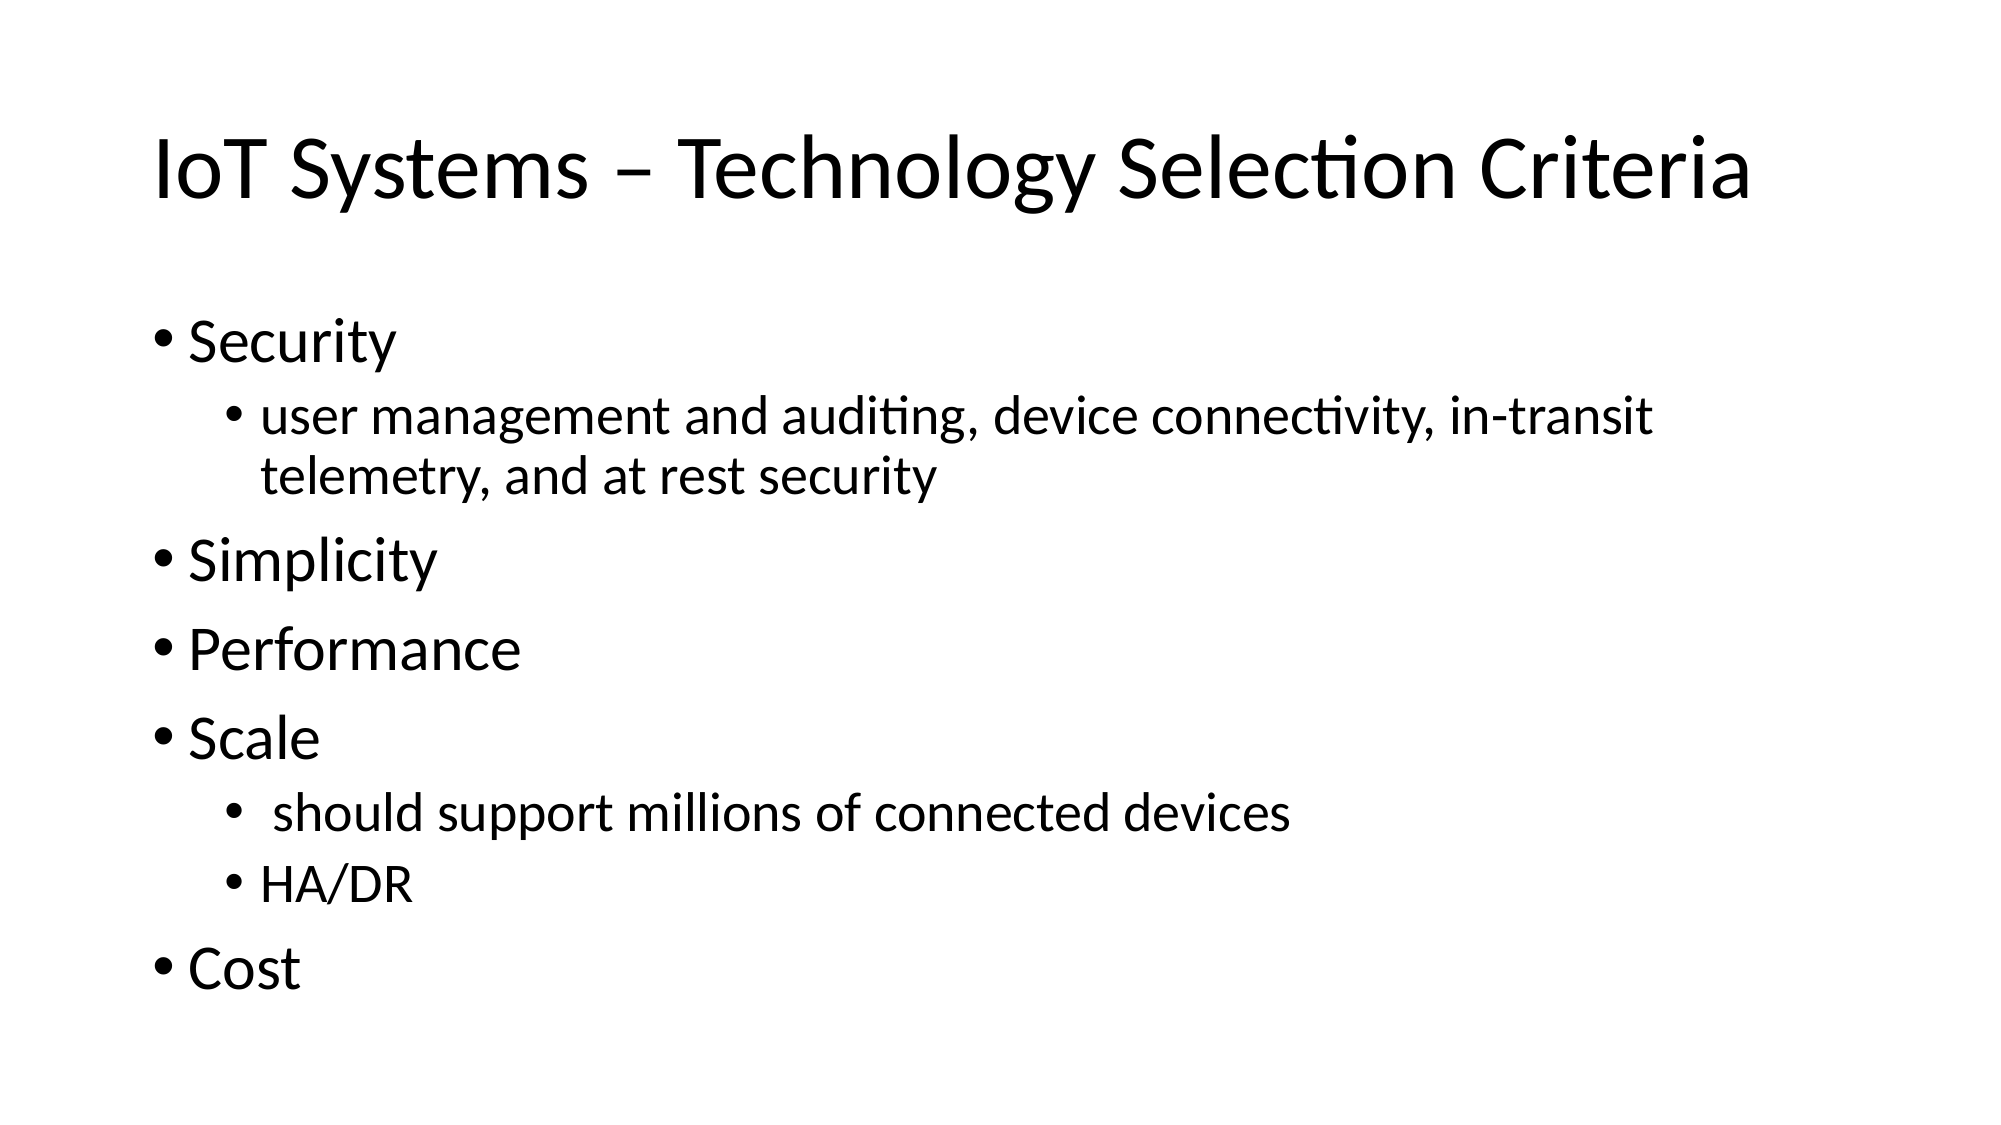

# IoT Systems – Technology Selection Criteria
Security
user management and auditing, device connectivity, in-transit telemetry, and at rest security
Simplicity
Performance
Scale
 should support millions of connected devices
HA/DR
Cost